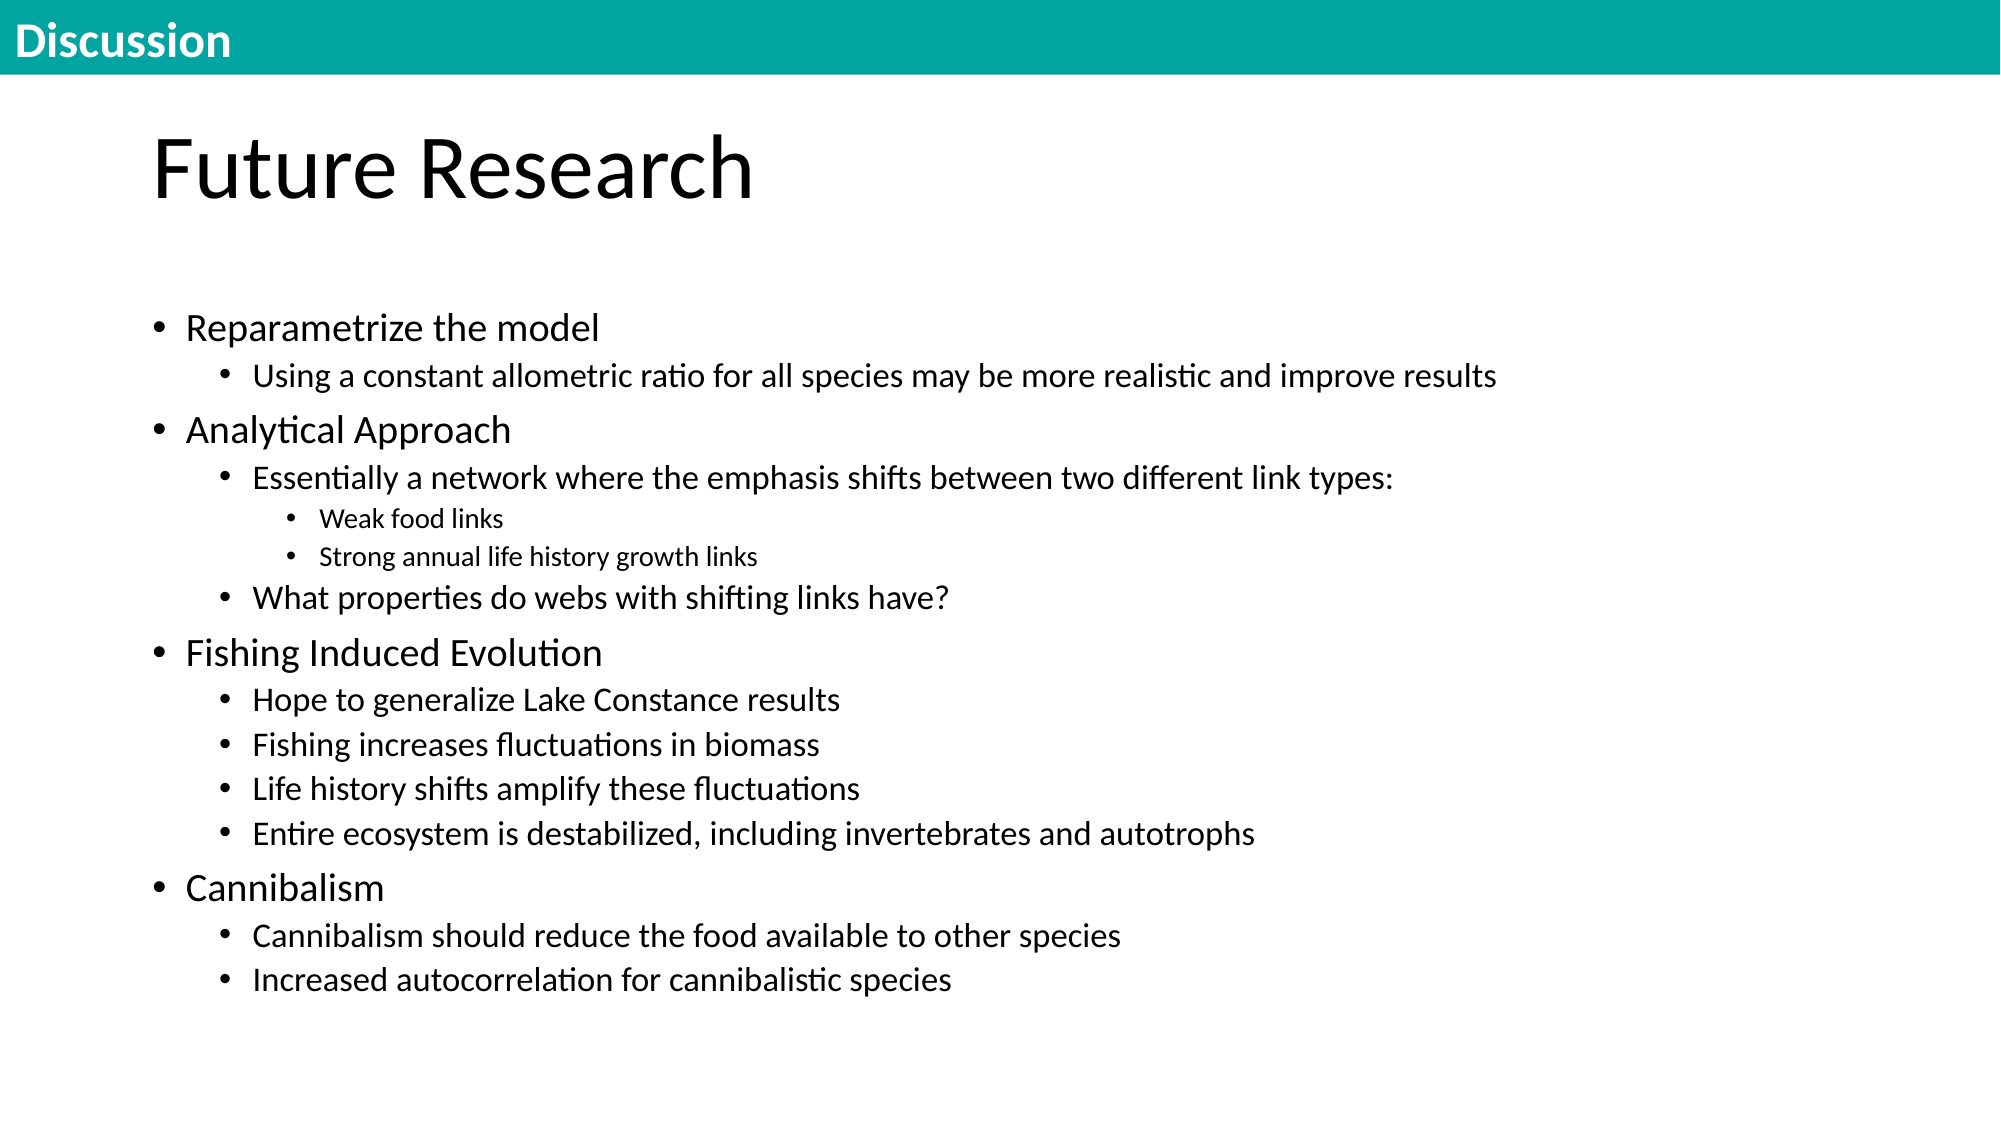

Discussion
45
# Future Research
Reparametrize the model
Using a constant allometric ratio for all species may be more realistic and improve results
Analytical Approach
Essentially a network where the emphasis shifts between two different link types:
Weak food links
Strong annual life history growth links
What properties do webs with shifting links have?
Fishing Induced Evolution
Hope to generalize Lake Constance results
Fishing increases fluctuations in biomass
Life history shifts amplify these fluctuations
Entire ecosystem is destabilized, including invertebrates and autotrophs
Cannibalism
Cannibalism should reduce the food available to other species
Increased autocorrelation for cannibalistic species